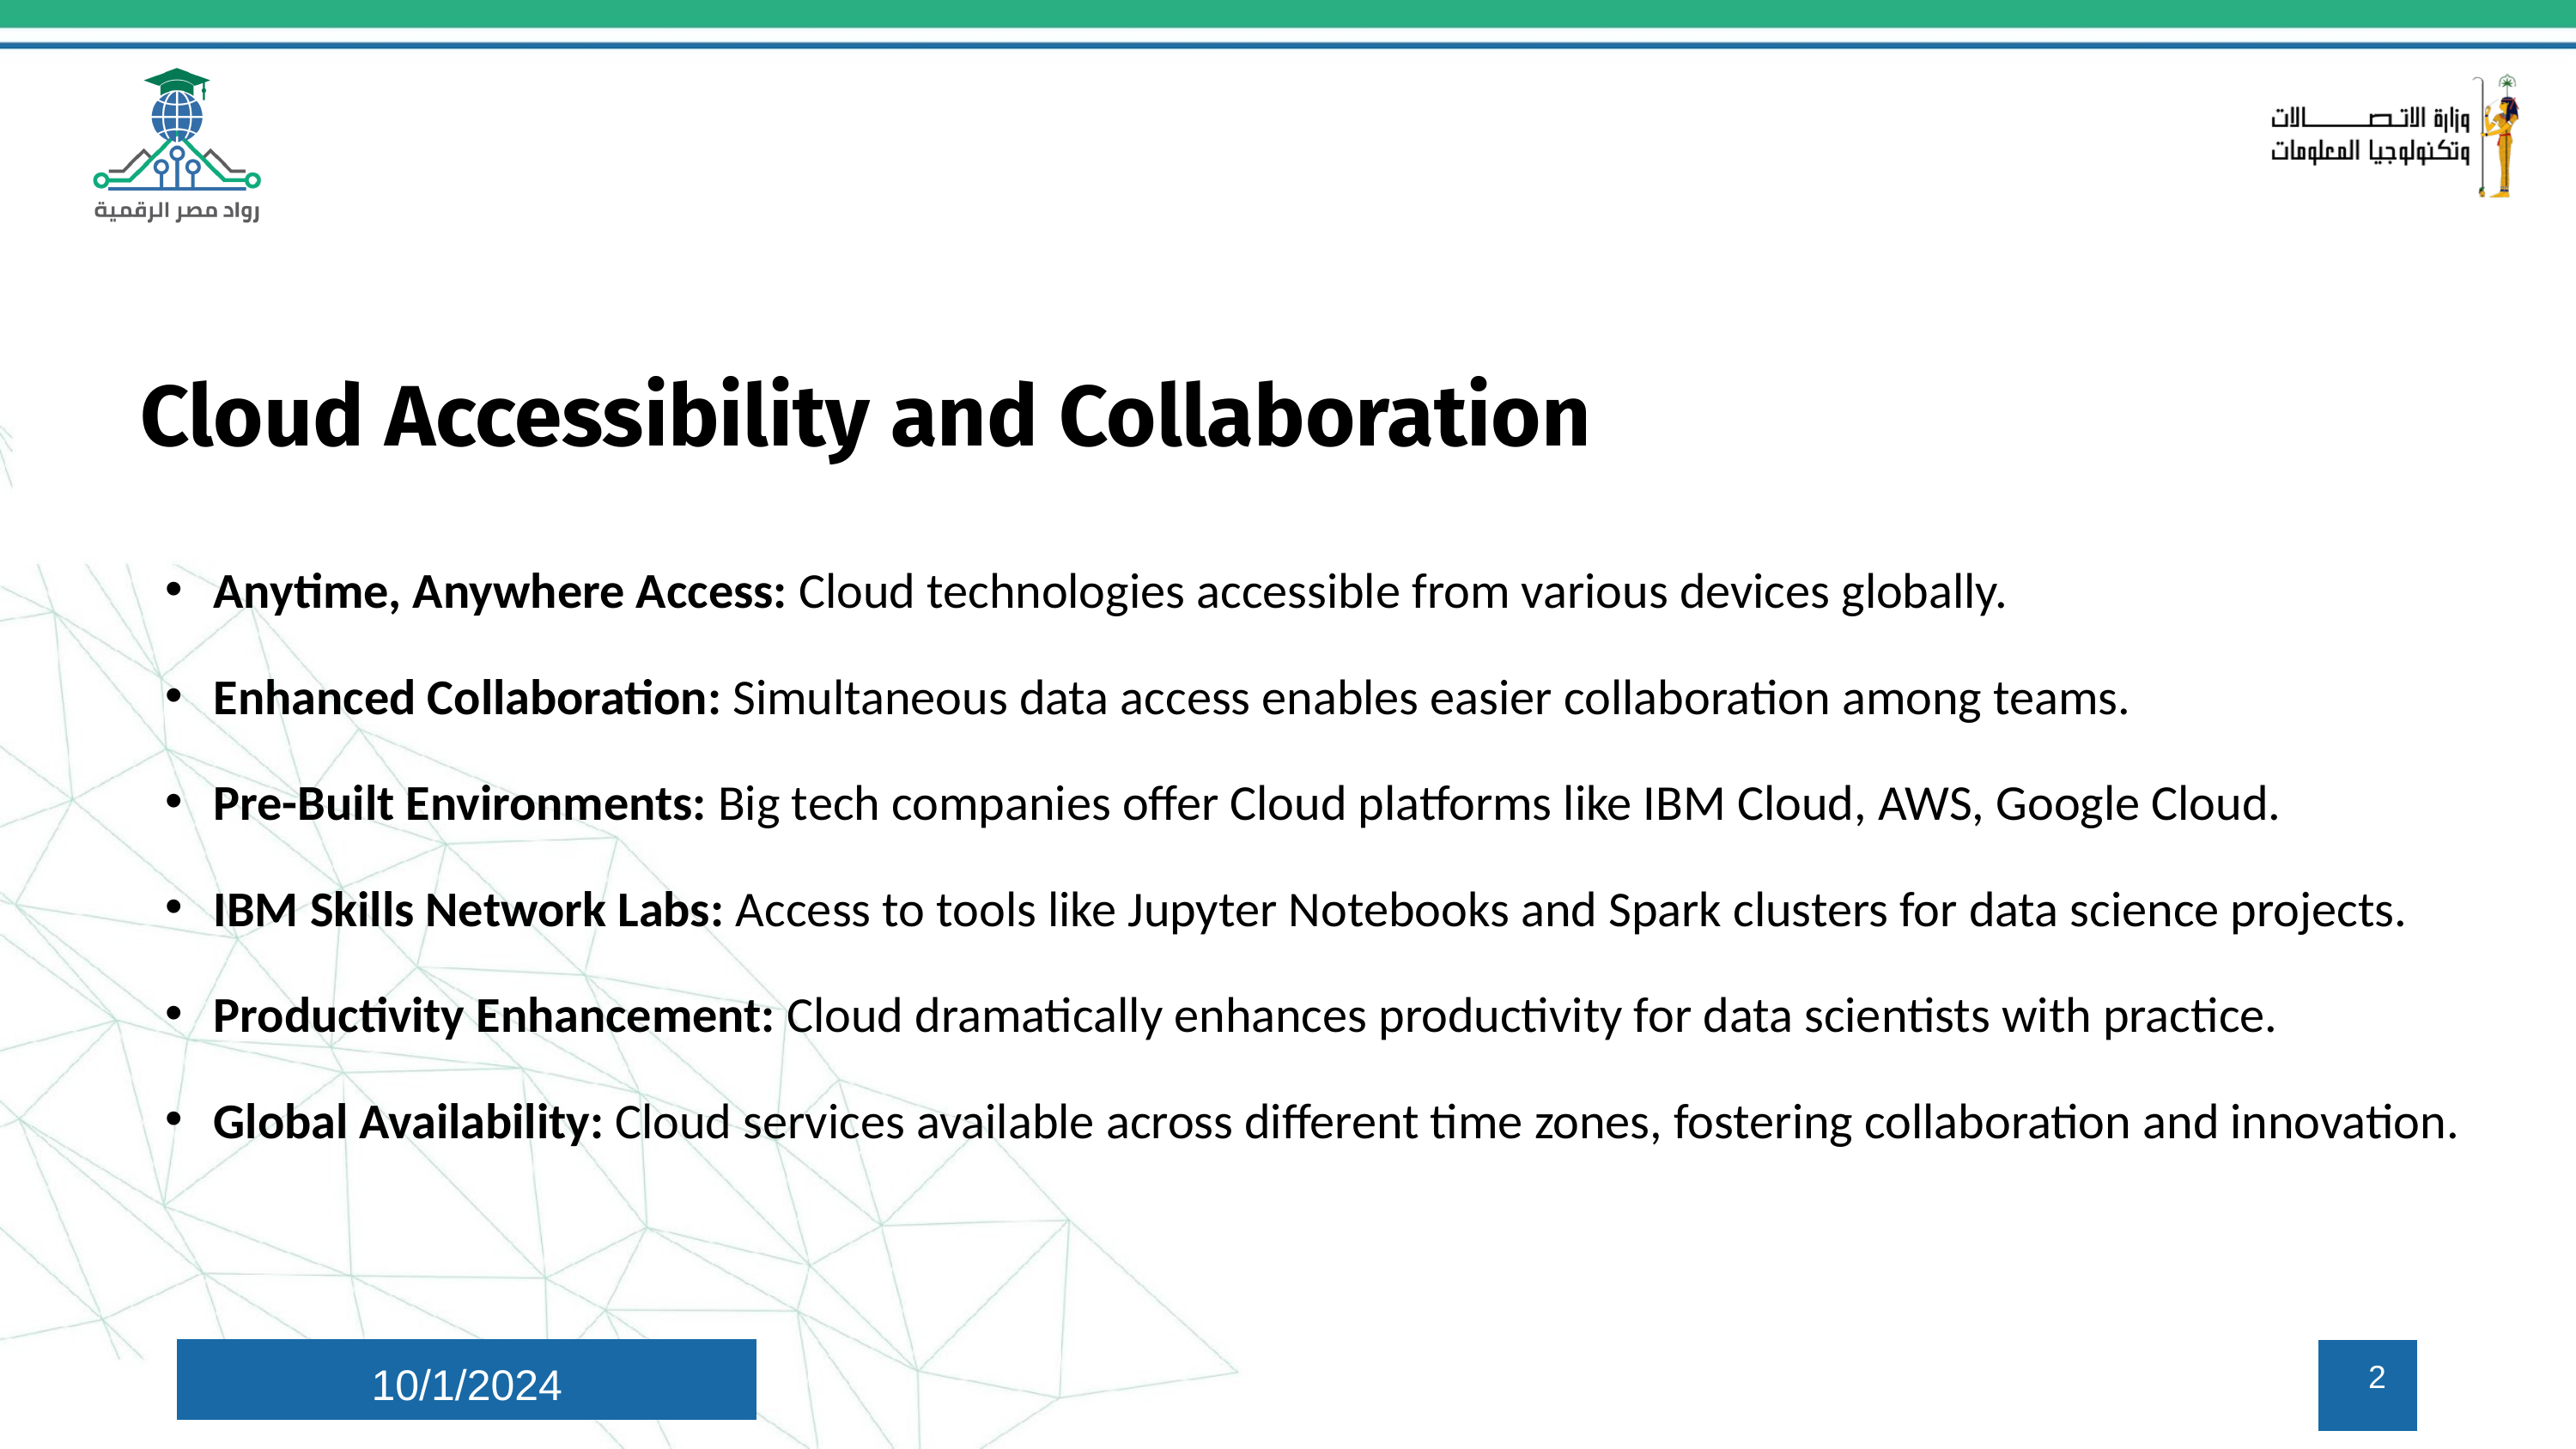

Cloud Accessibility and Collaboration
Anytime, Anywhere Access: Cloud technologies accessible from various devices globally.
Enhanced Collaboration: Simultaneous data access enables easier collaboration among teams.
Pre-Built Environments: Big tech companies offer Cloud platforms like IBM Cloud, AWS, Google Cloud.
IBM Skills Network Labs: Access to tools like Jupyter Notebooks and Spark clusters for data science projects.
Productivity Enhancement: Cloud dramatically enhances productivity for data scientists with practice.
Global Availability: Cloud services available across different time zones, fostering collaboration and innovation.